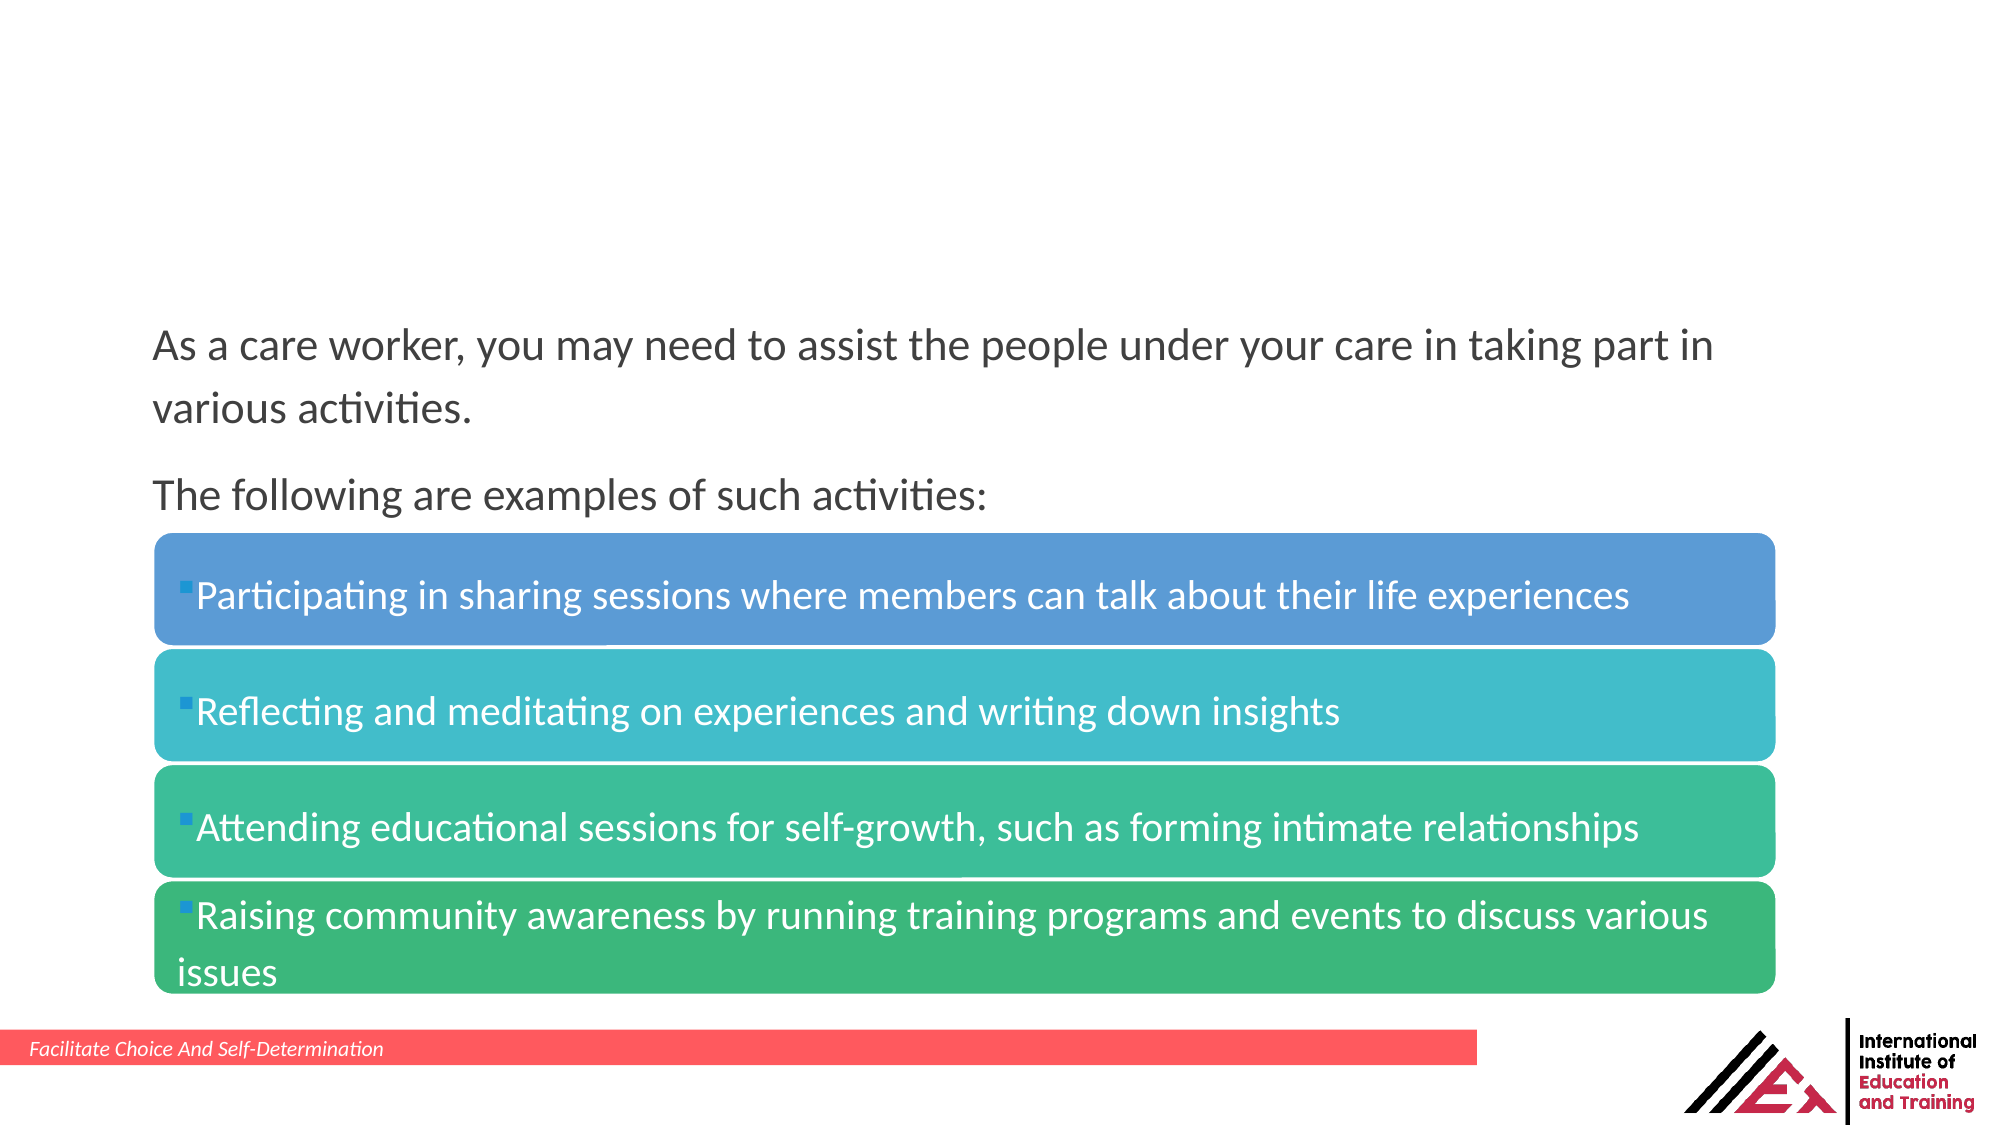

As a care worker, you may need to assist the people under your care in taking part in various activities.
The following are examples of such activities:

Participating in sharing sessions where members can talk about their life experiences
Reflecting and meditating on experiences and writing down insights
Attending educational sessions for self-growth, such as forming intimate relationships
Raising community awareness by running training programs and events to discuss various issues
Facilitate Choice And Self-Determination